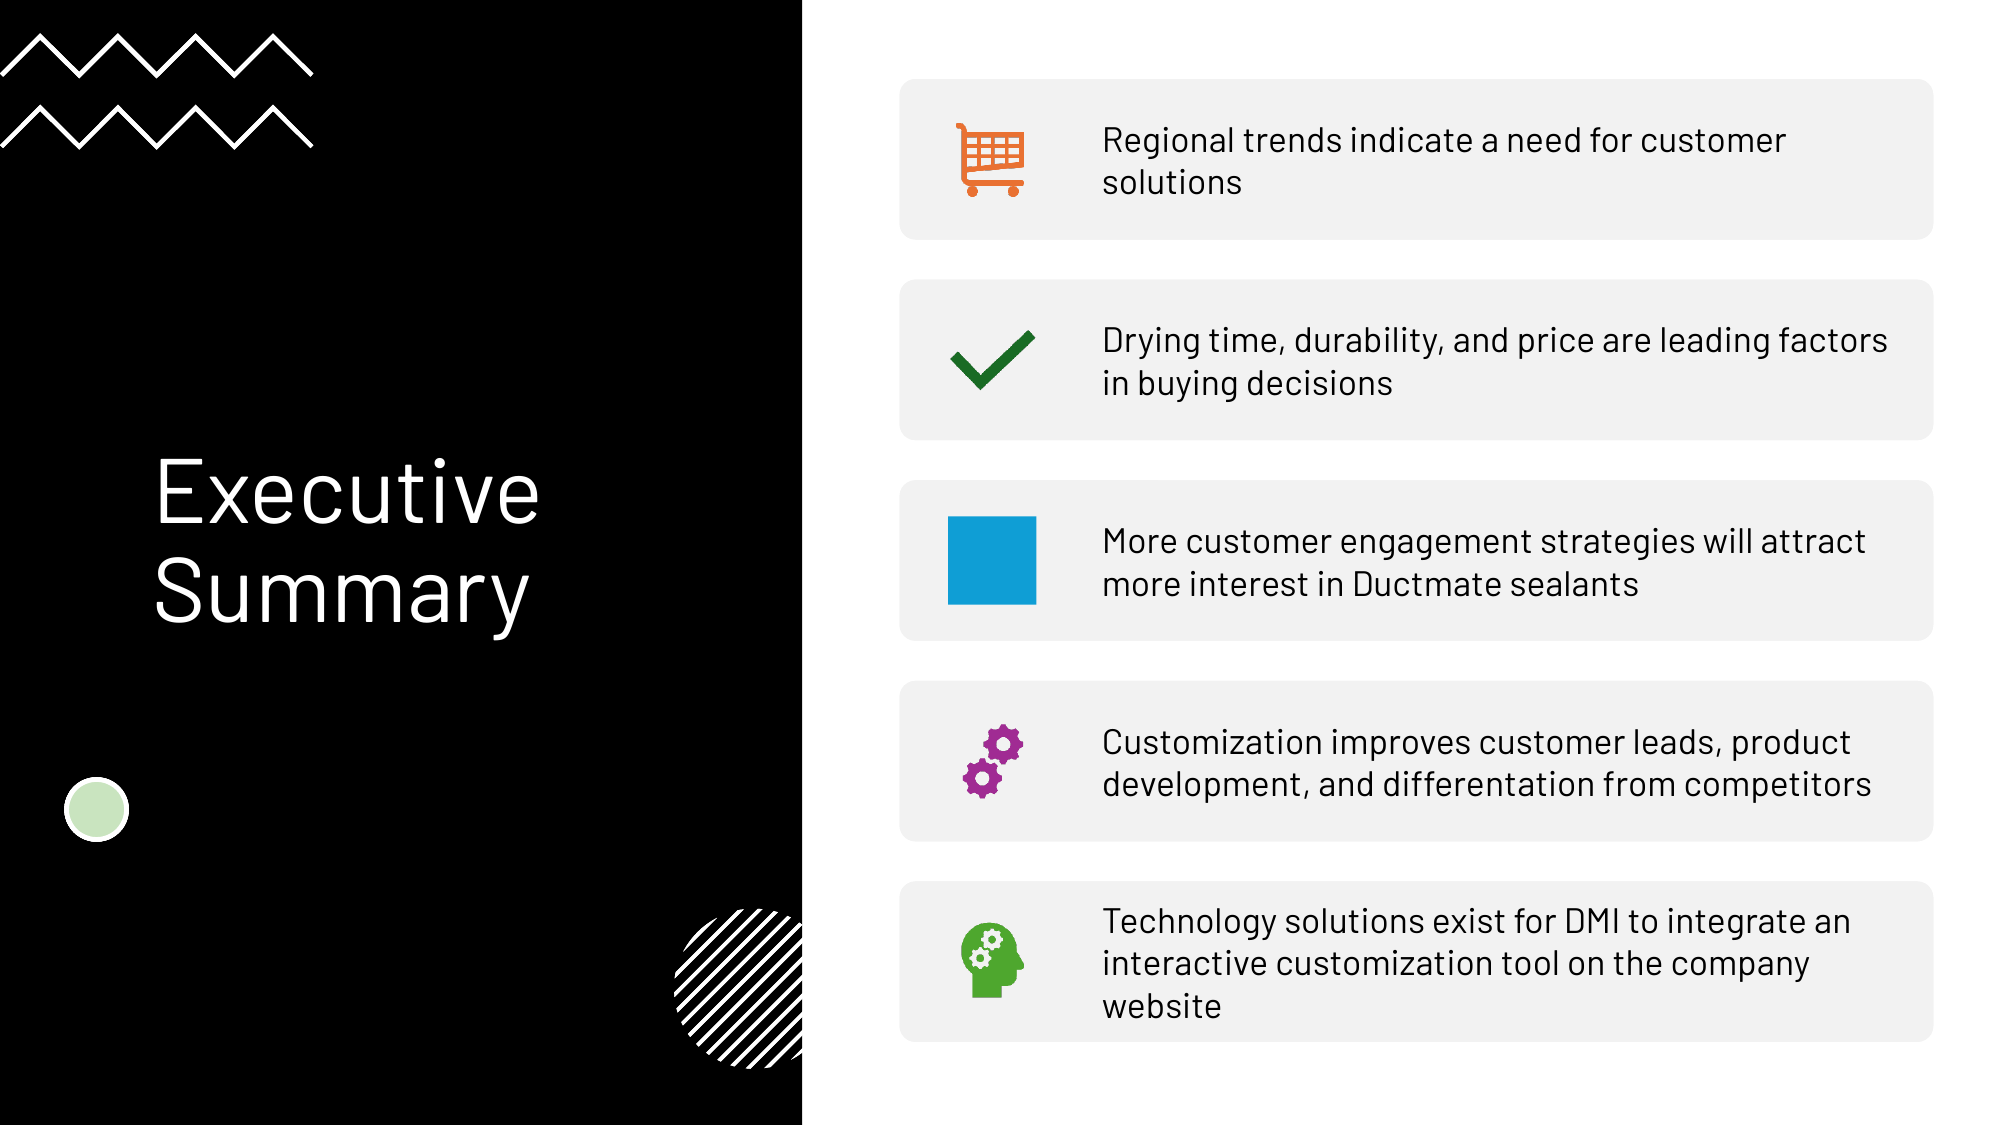

Market Demand Analysis of regional trends, customer preferences, and purchasing decisions
Identifying customer pain points and gaps amongst DMI and its competitors
Delving into the opportunities that customization stands to gain in the market to differentiate from the competition
Previewing the concept of integrating customization with the sales and manufacturing operation
Recommendations for capitalizing on a customer-driven approach to product development
Regional trends indicate a need for customer solutions
Drying time, durability, and price are leading factors in buying decisions
More customer engagement strategies will attract more interest in Ductmate sealants
Customization improves customer leads, product development, and differentation from competitors
Technology solutions exist for DMI to integrate an interactive customization tool on the company website
# Executive Summary